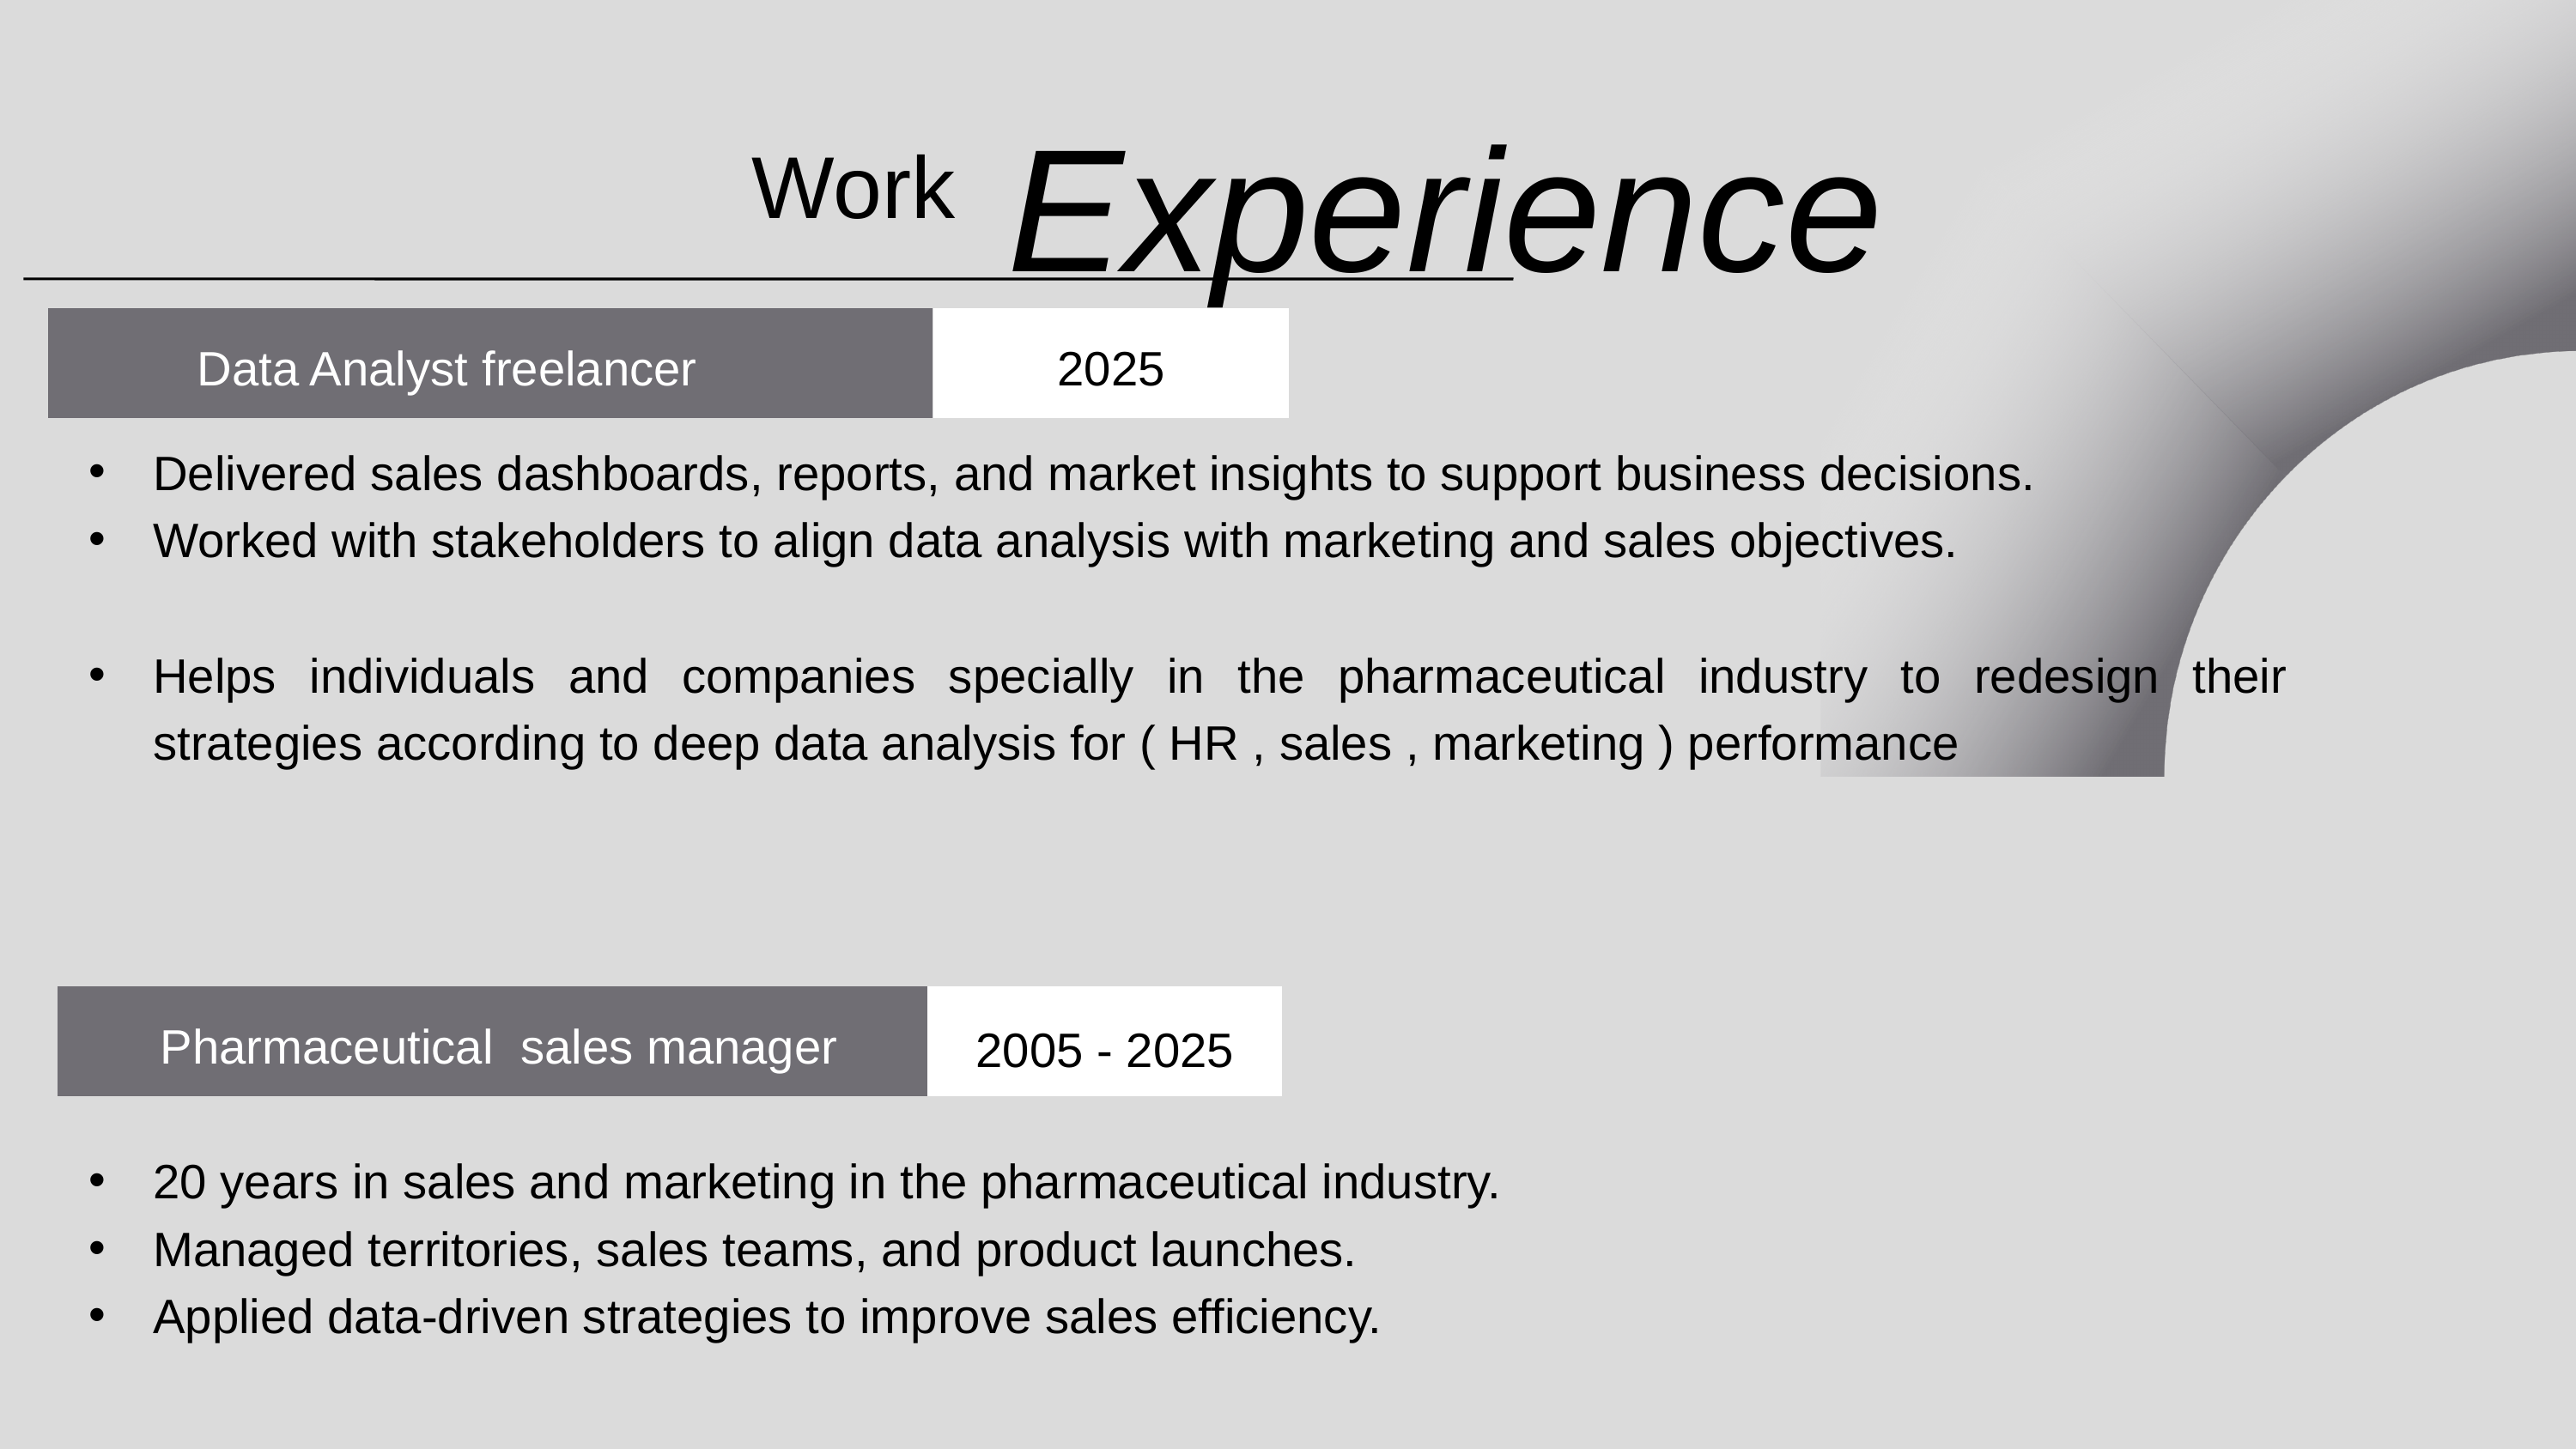

Experience
Work

Data Analyst freelancer
2025
Delivered sales dashboards, reports, and market insights to support business decisions.
Worked with stakeholders to align data analysis with marketing and sales objectives.

Helps individuals and companies specially in the pharmaceutical industry to redesign their strategies according to deep data analysis for ( HR , sales , marketing ) performance

Pharmaceutical  sales manager
2005 - 2025
20 years in sales and marketing in the pharmaceutical industry.
Managed territories, sales teams, and product launches.
Applied data-driven strategies to improve sales efficiency.